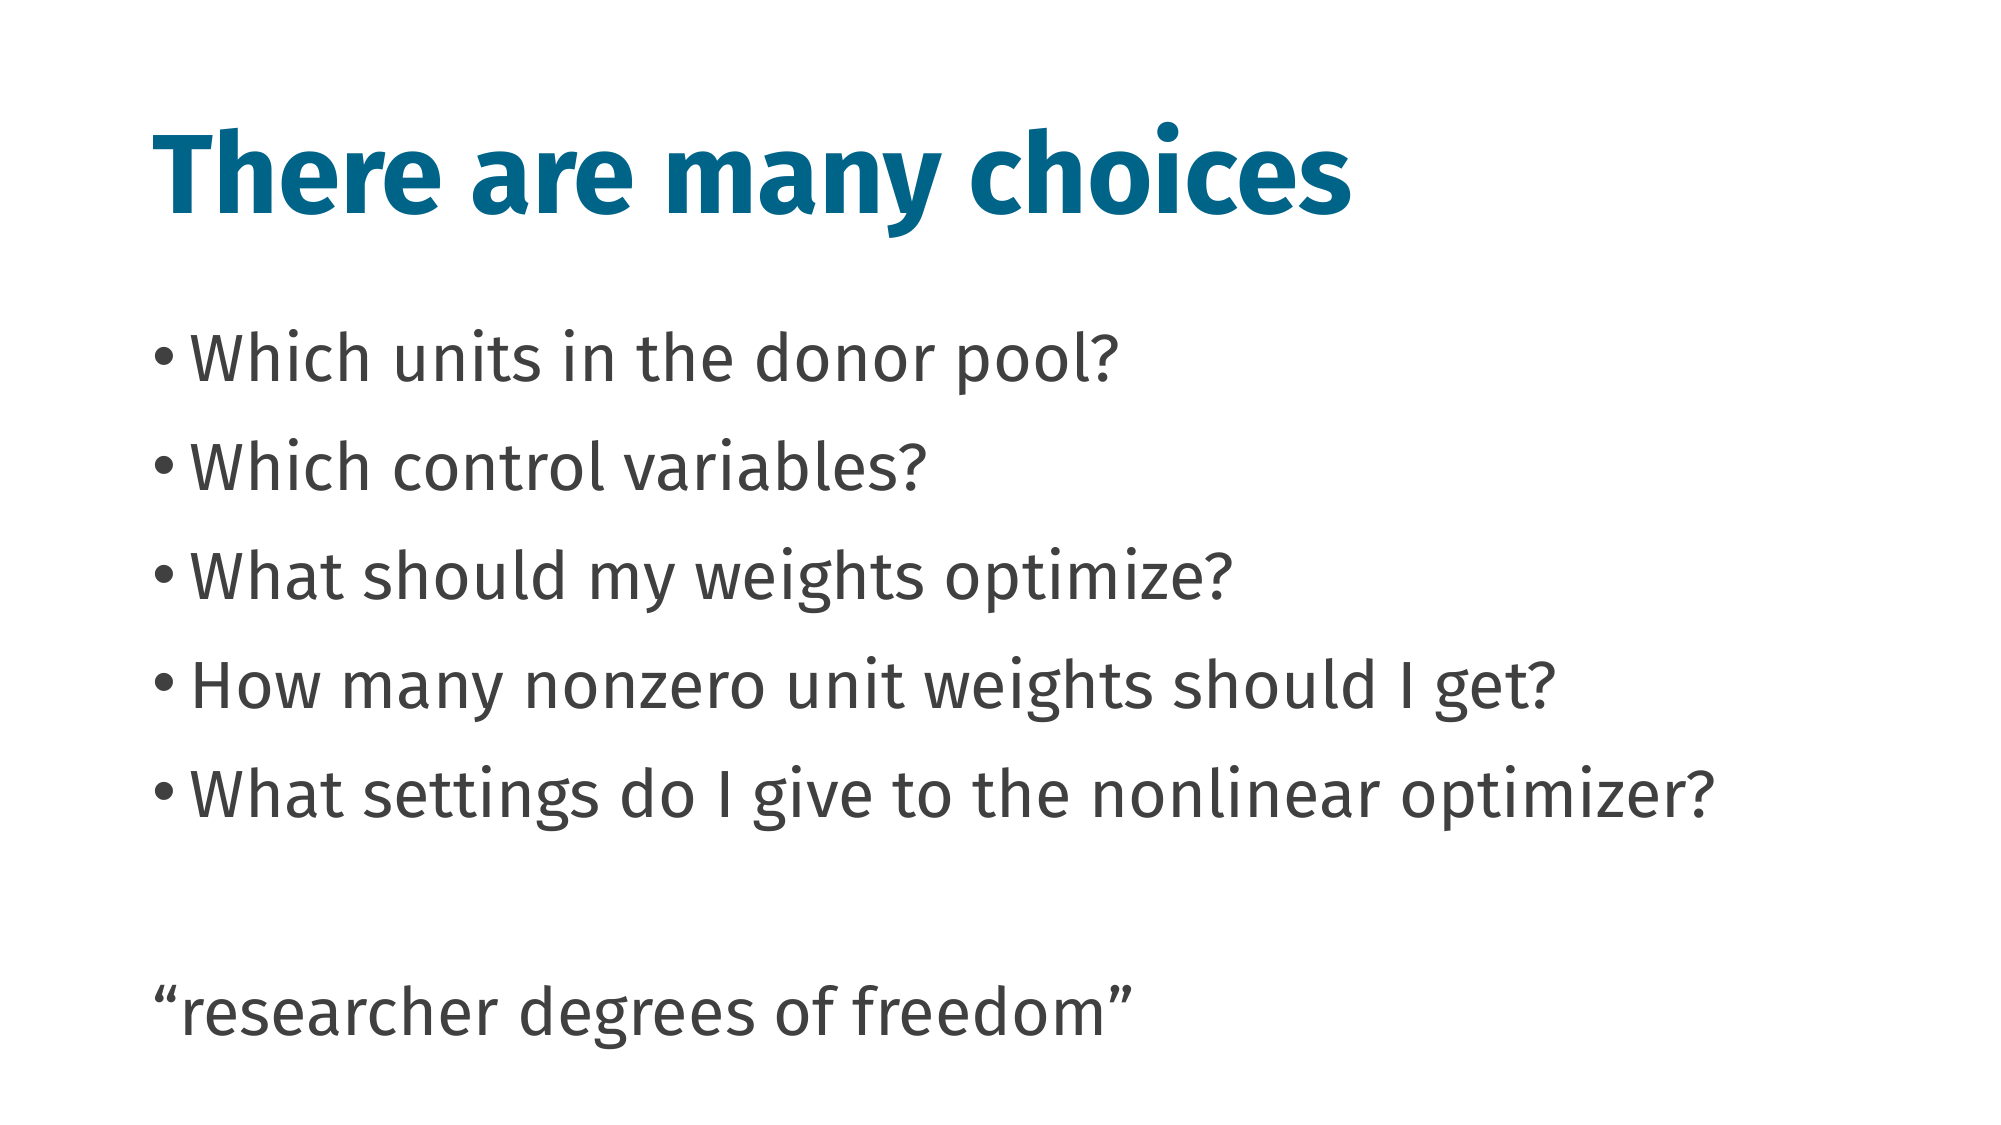

# There are many choices
Which units in the donor pool?
Which control variables?
What should my weights optimize?
How many nonzero unit weights should I get?
What settings do I give to the nonlinear optimizer?

“researcher degrees of freedom”